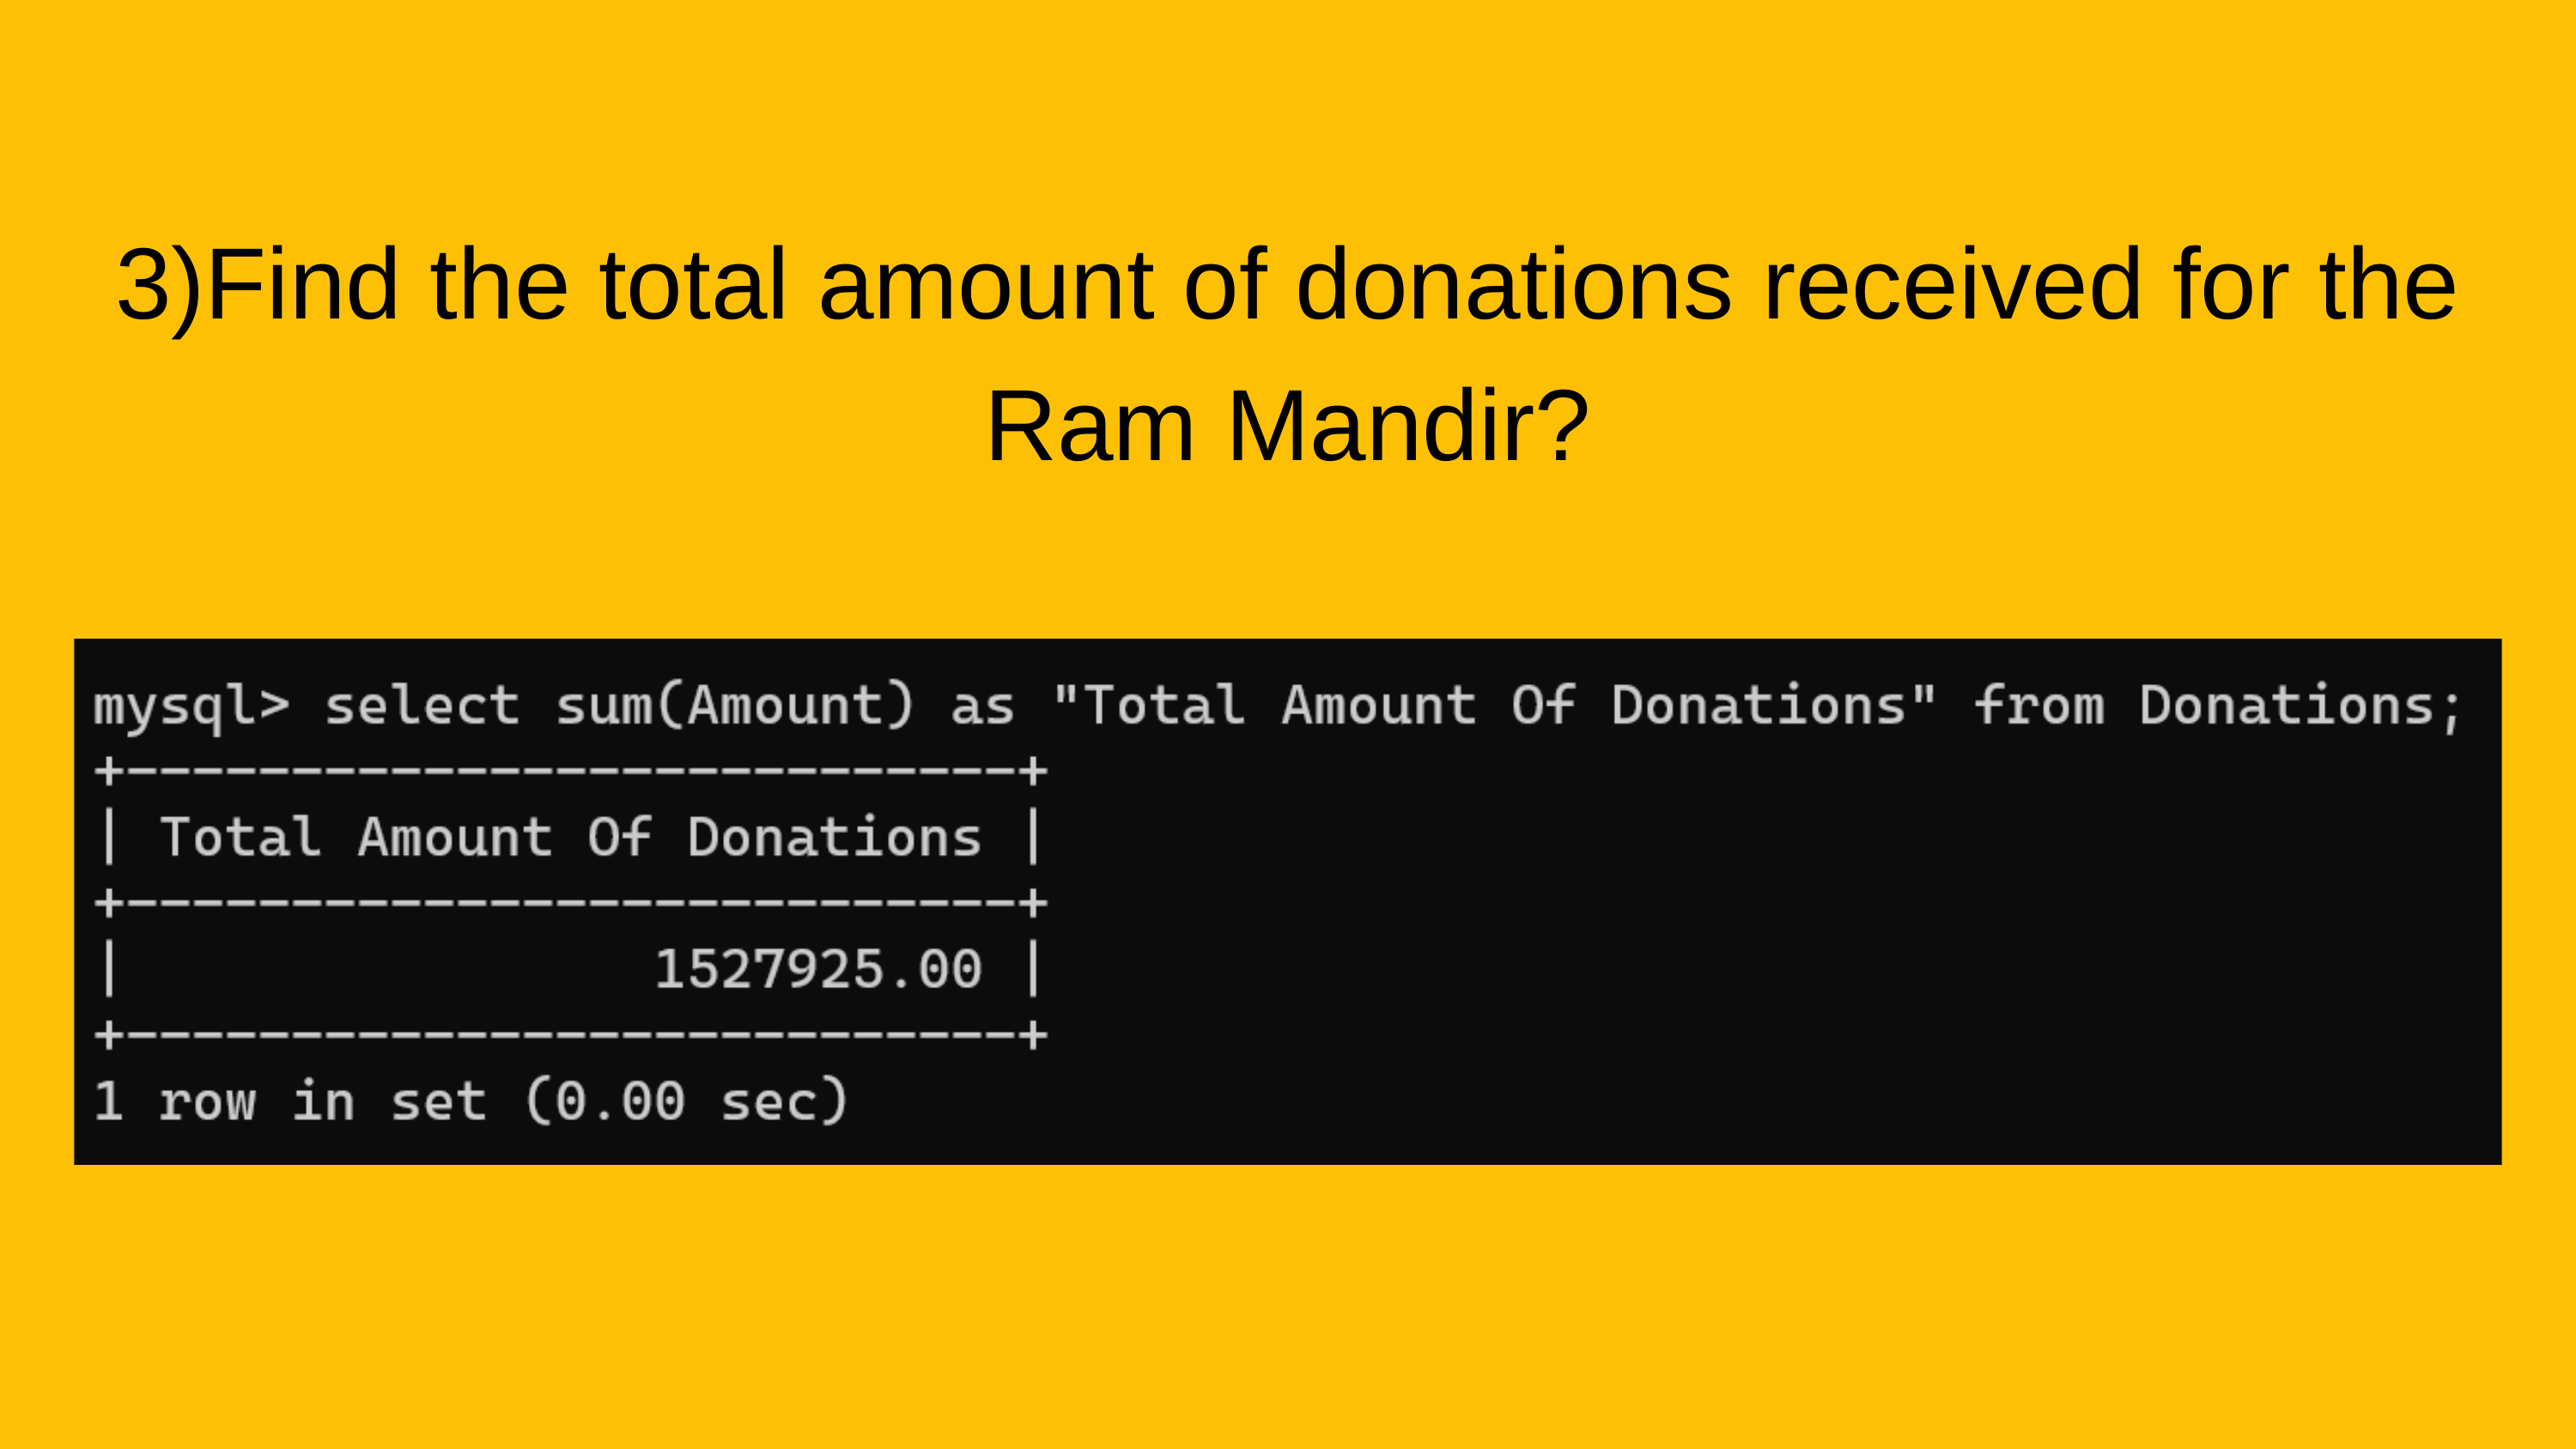

3)Find the total amount of donations received for the Ram Mandir?